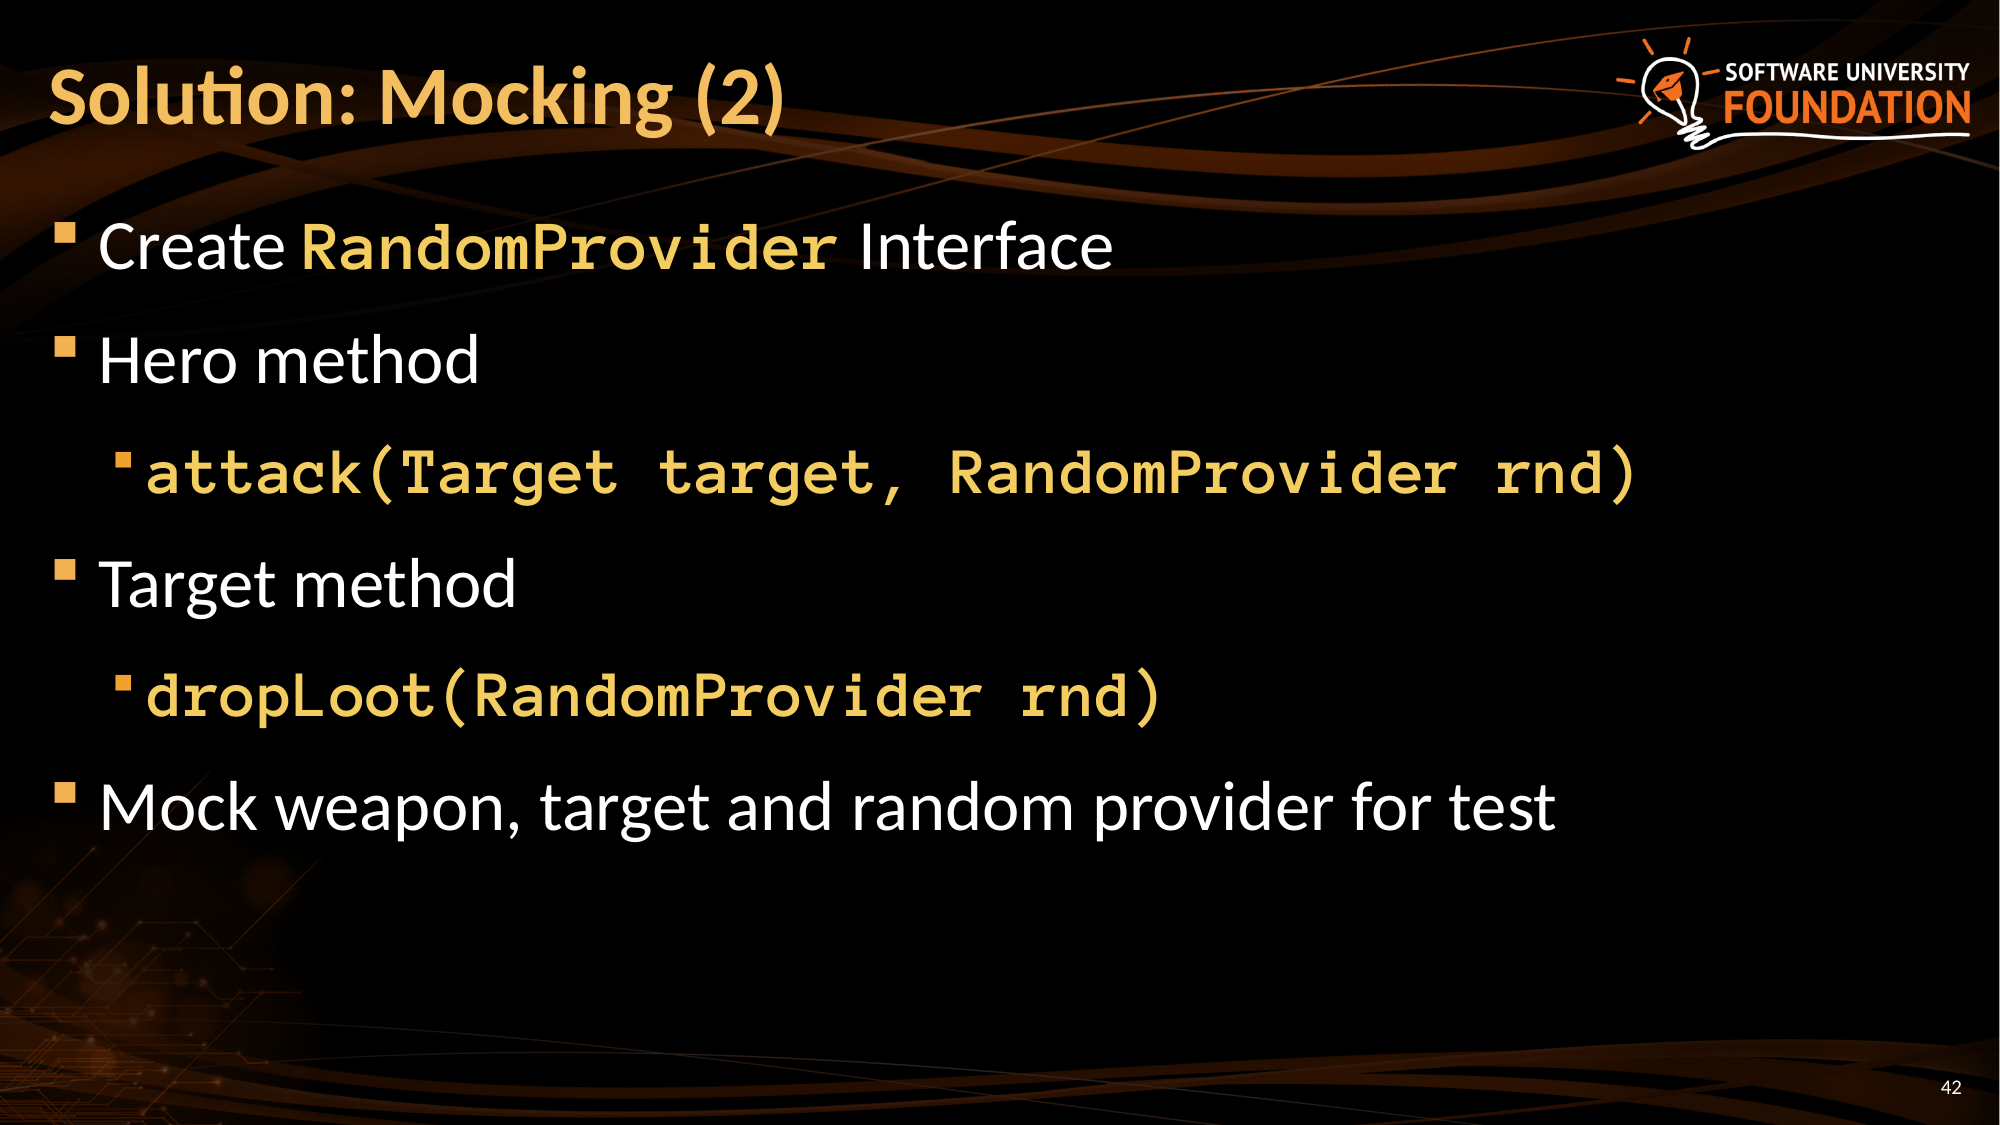

# Solution: Mocking (2)
Create RandomProvider Interface
Hero method
attack(Target target, RandomProvider rnd)
Target method
dropLoot(RandomProvider rnd)
Mock weapon, target and random provider for test

42